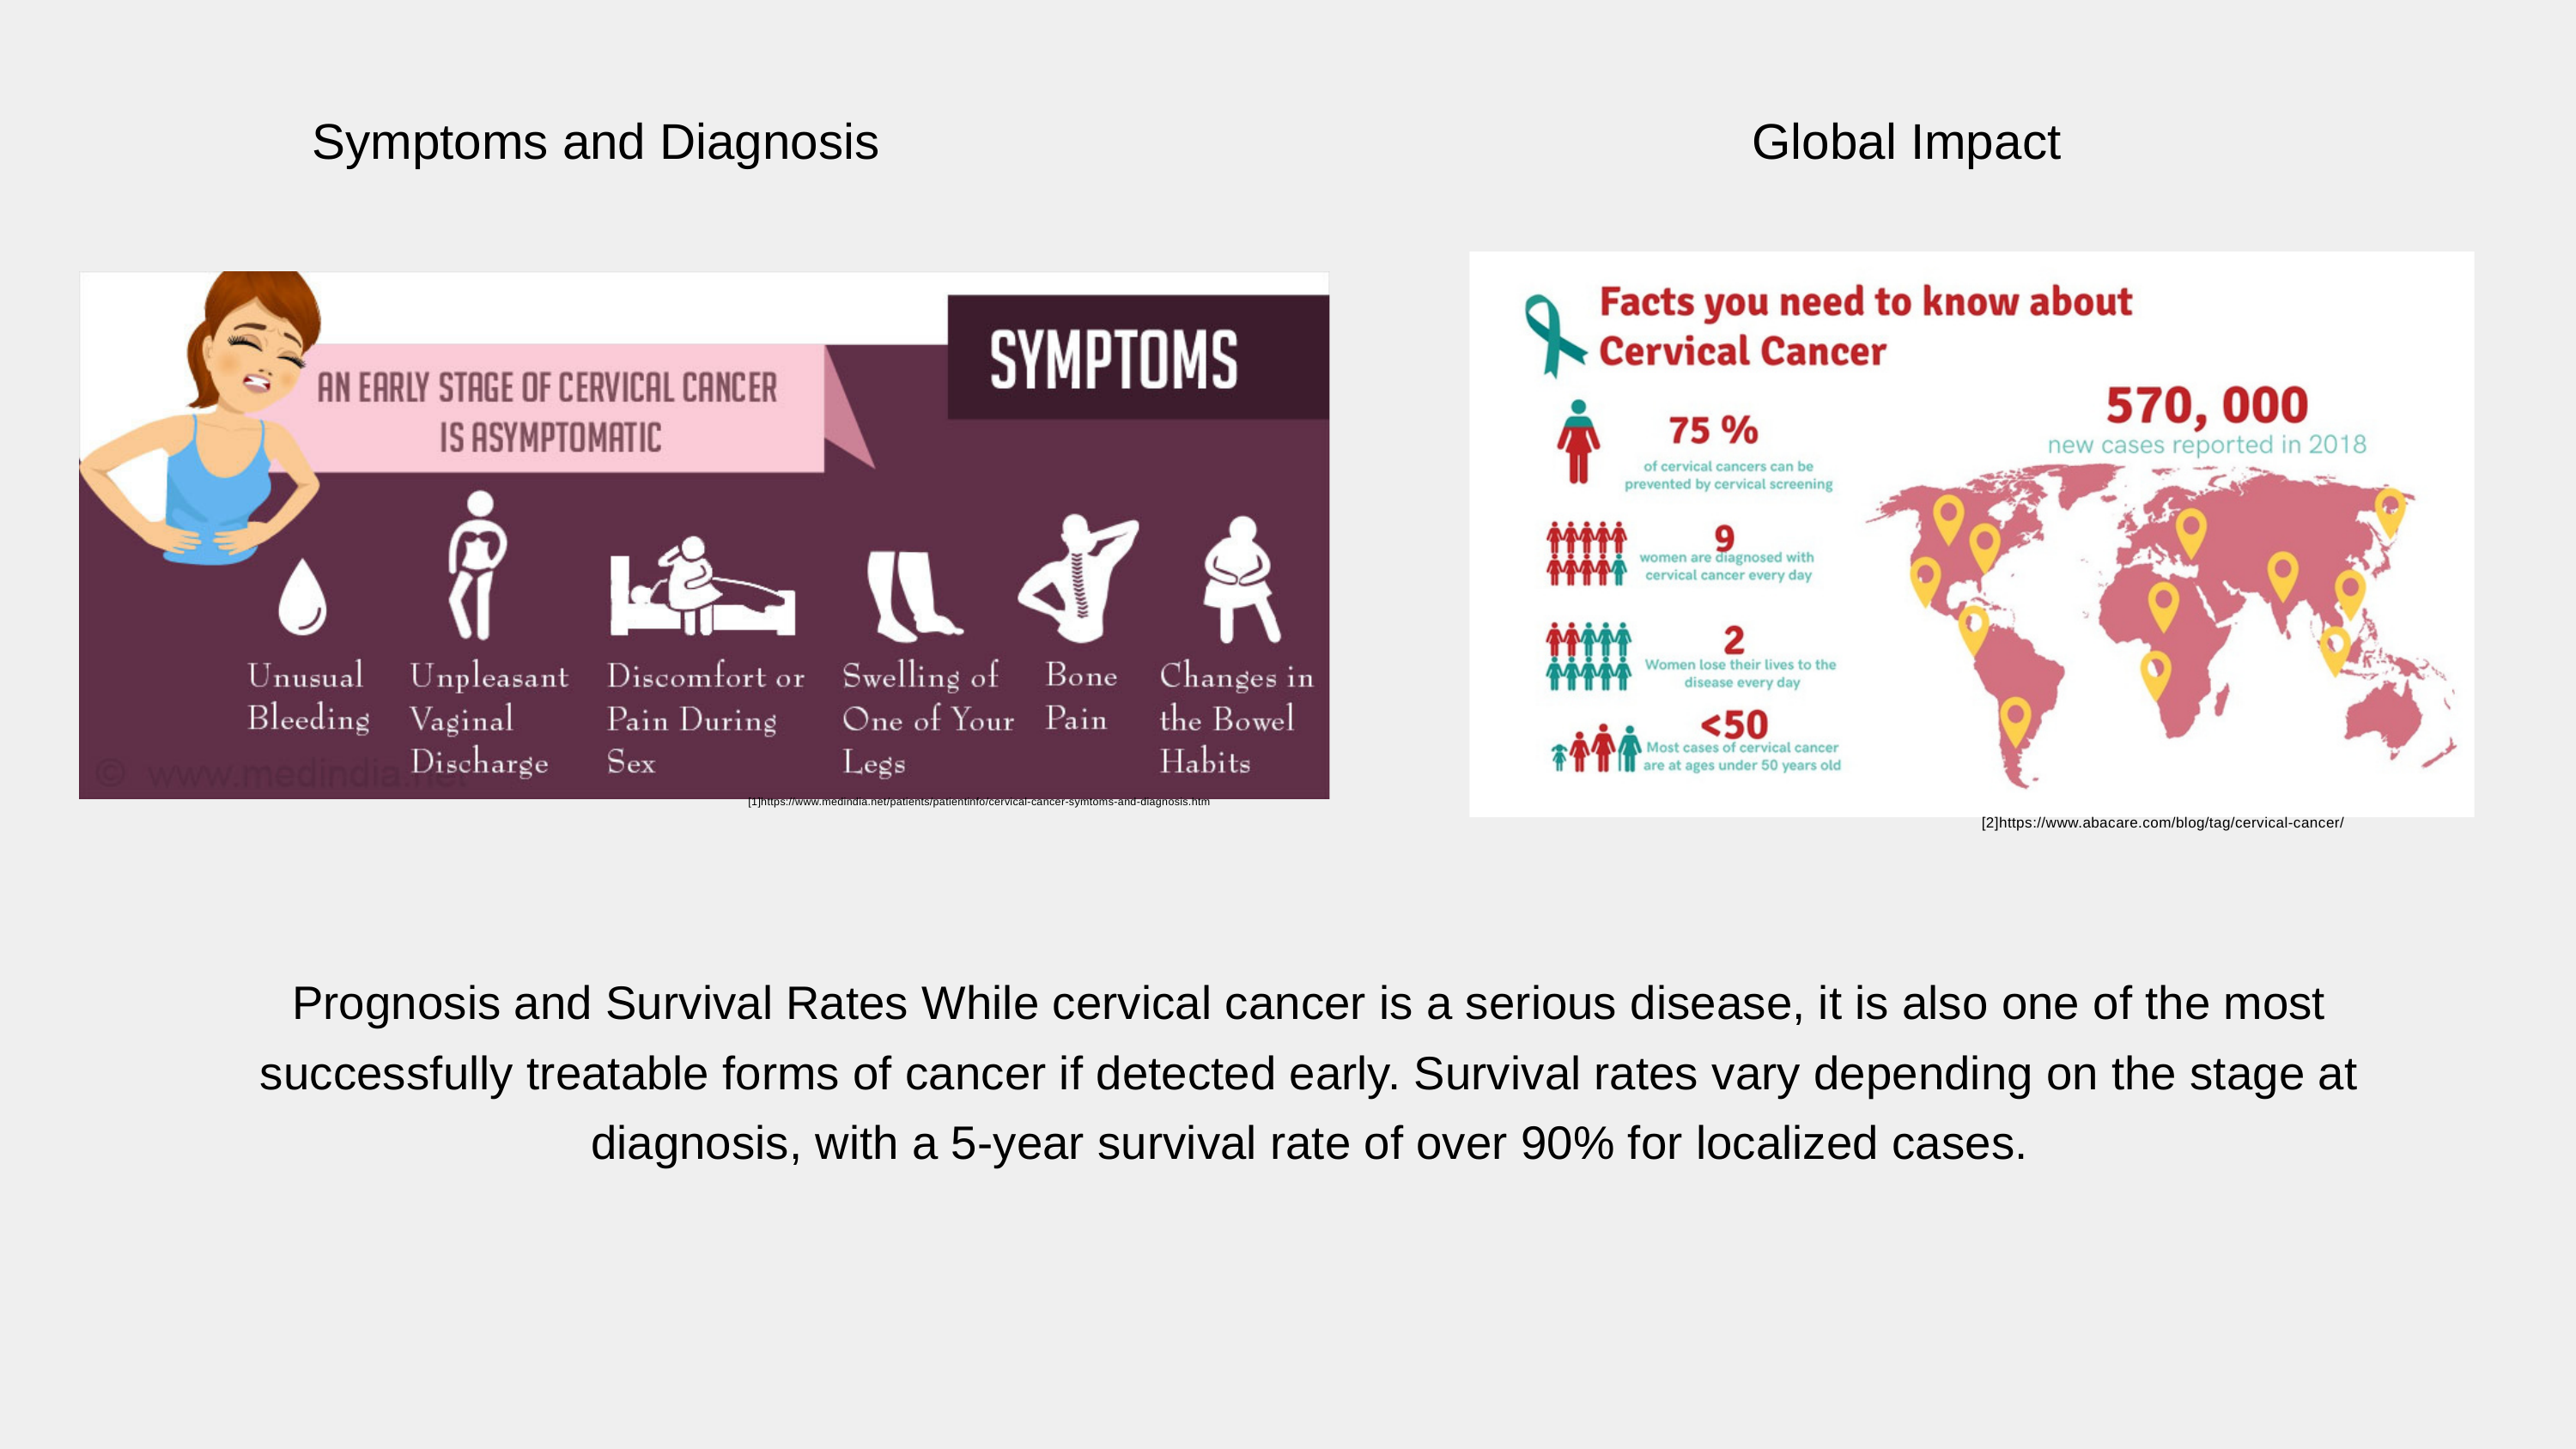

Symptoms and Diagnosis
Global Impact

[1]https://www.medindia.net/patients/patientinfo/cervical-cancer-symtoms-and-diagnosis.htm
[2]https://www.abacare.com/blog/tag/cervical-cancer/
Prognosis and Survival Rates While cervical cancer is a serious disease, it is also one of the most successfully treatable forms of cancer if detected early. Survival rates vary depending on the stage at diagnosis, with a 5-year survival rate of over 90% for localized cases.